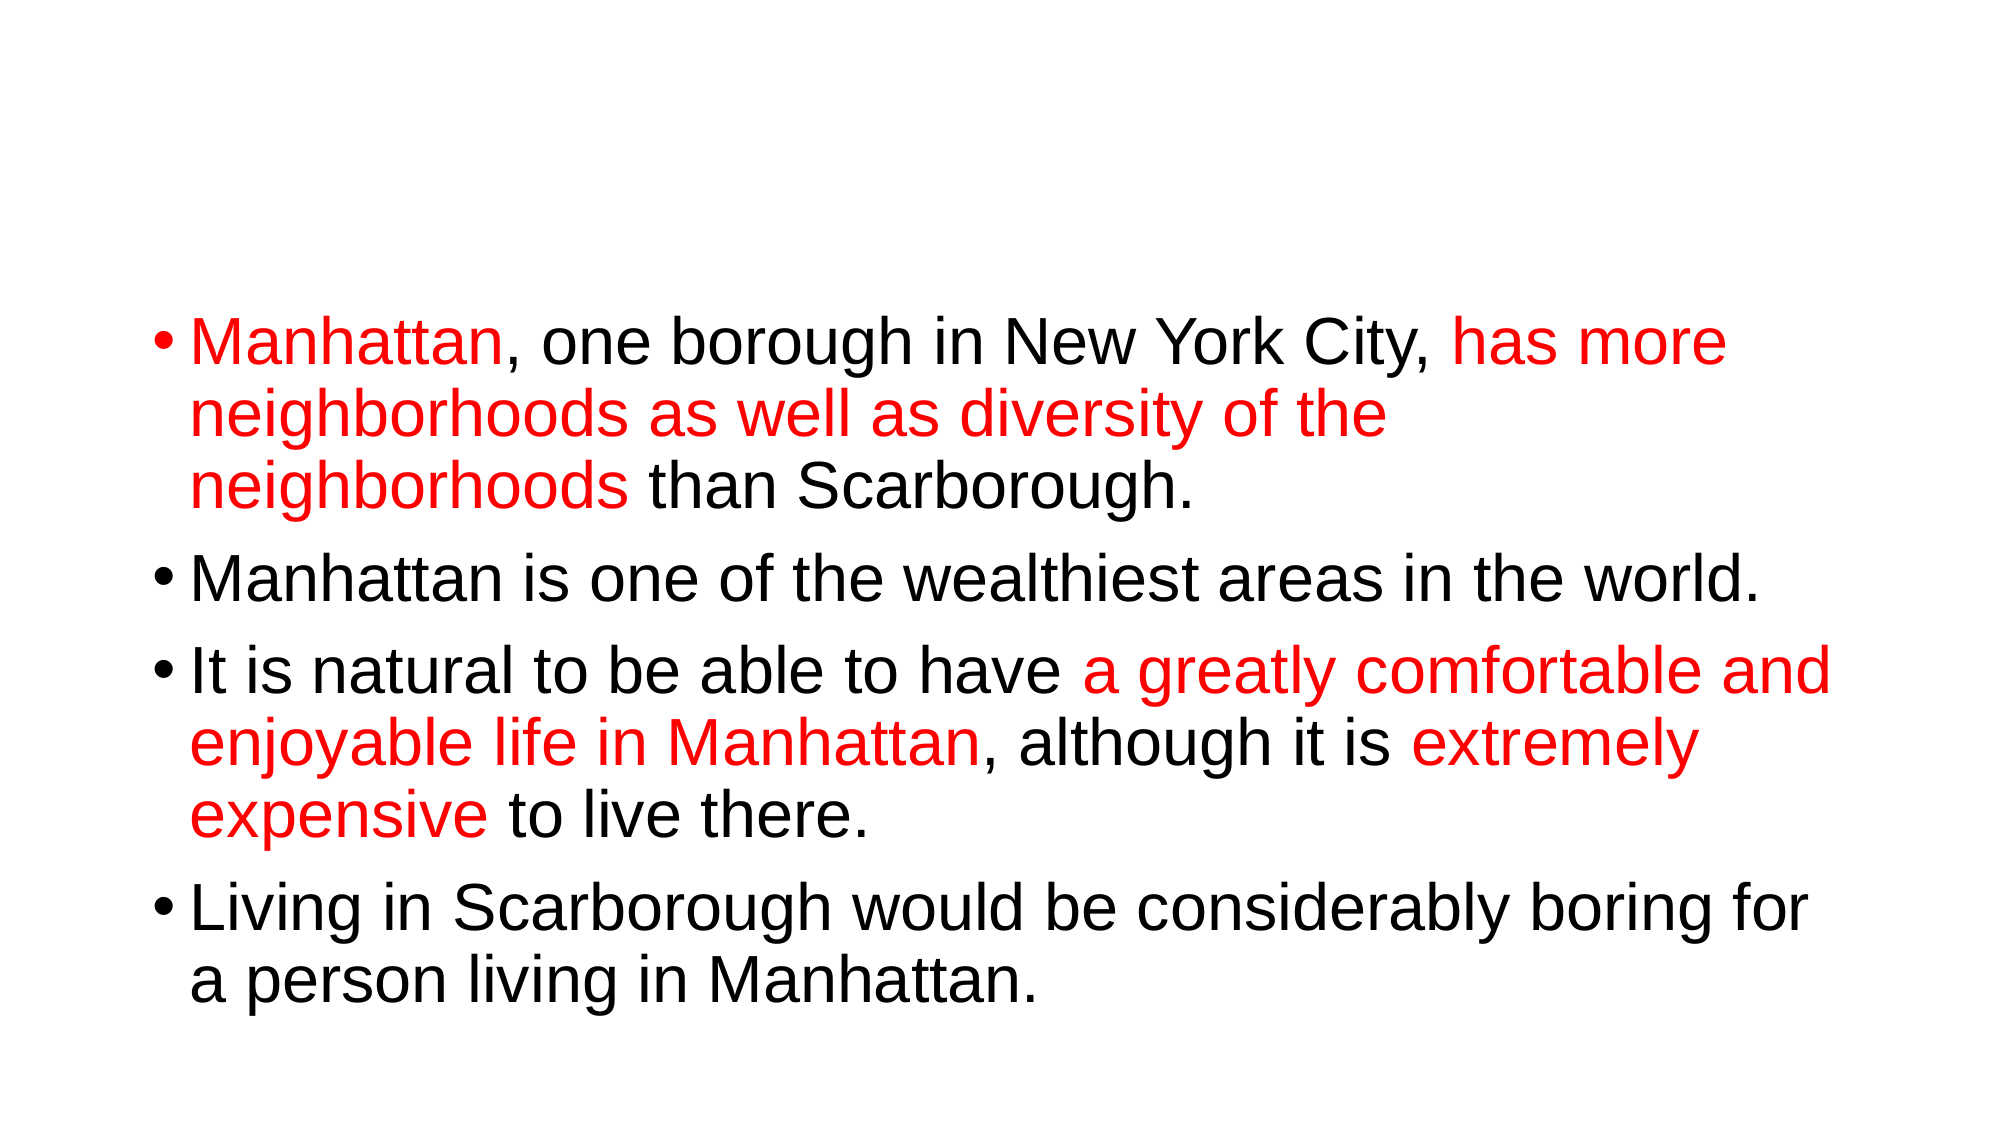

#
Manhattan, one borough in New York City, has more neighborhoods as well as diversity of the neighborhoods than Scarborough.
Manhattan is one of the wealthiest areas in the world.
It is natural to be able to have a greatly comfortable and enjoyable life in Manhattan, although it is extremely expensive to live there.
Living in Scarborough would be considerably boring for a person living in Manhattan.